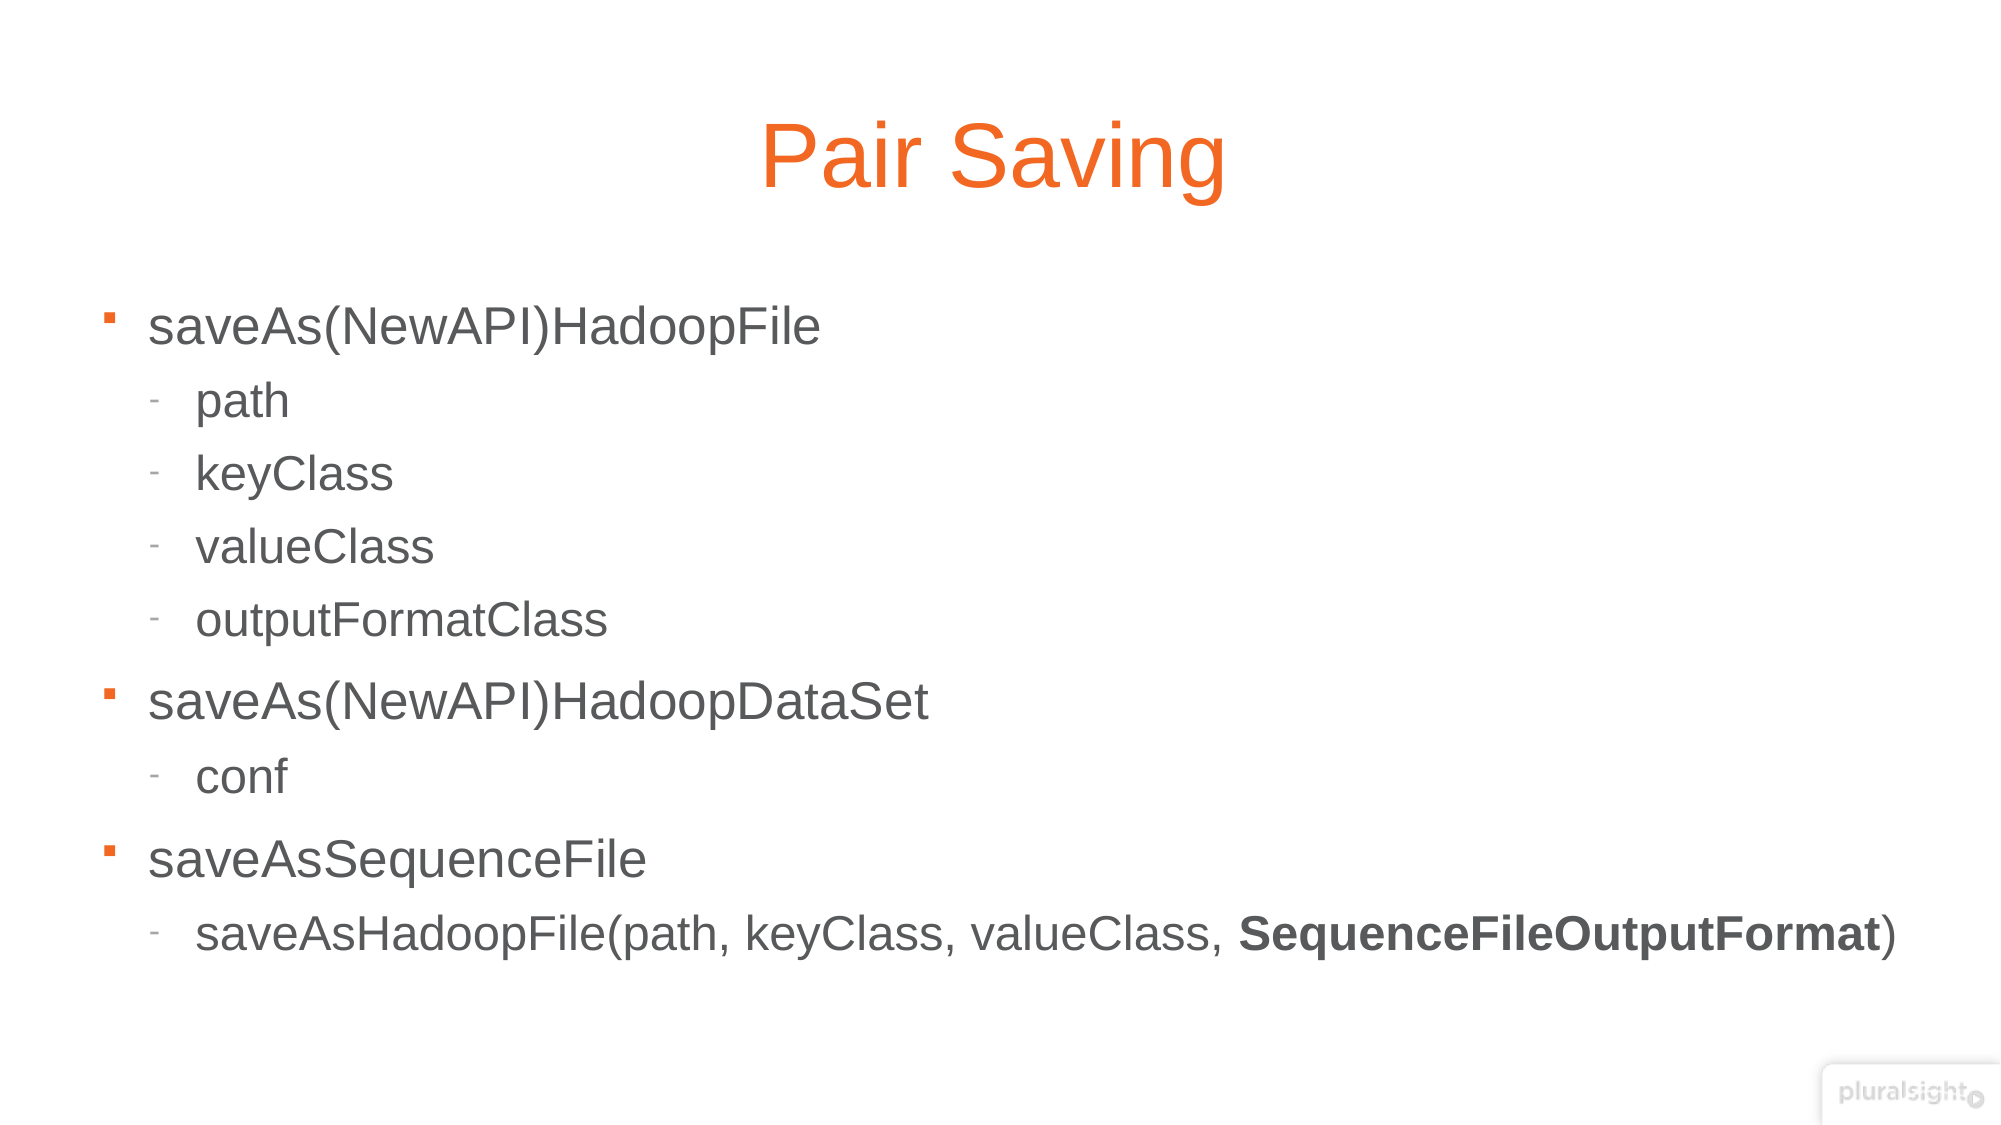

# Pair Saving
saveAs(NewAPI)HadoopFile
path
keyClass
valueClass
outputFormatClass
saveAs(NewAPI)HadoopDataSet
conf
saveAsSequenceFile
saveAsHadoopFile(path, keyClass, valueClass, SequenceFileOutputFormat)